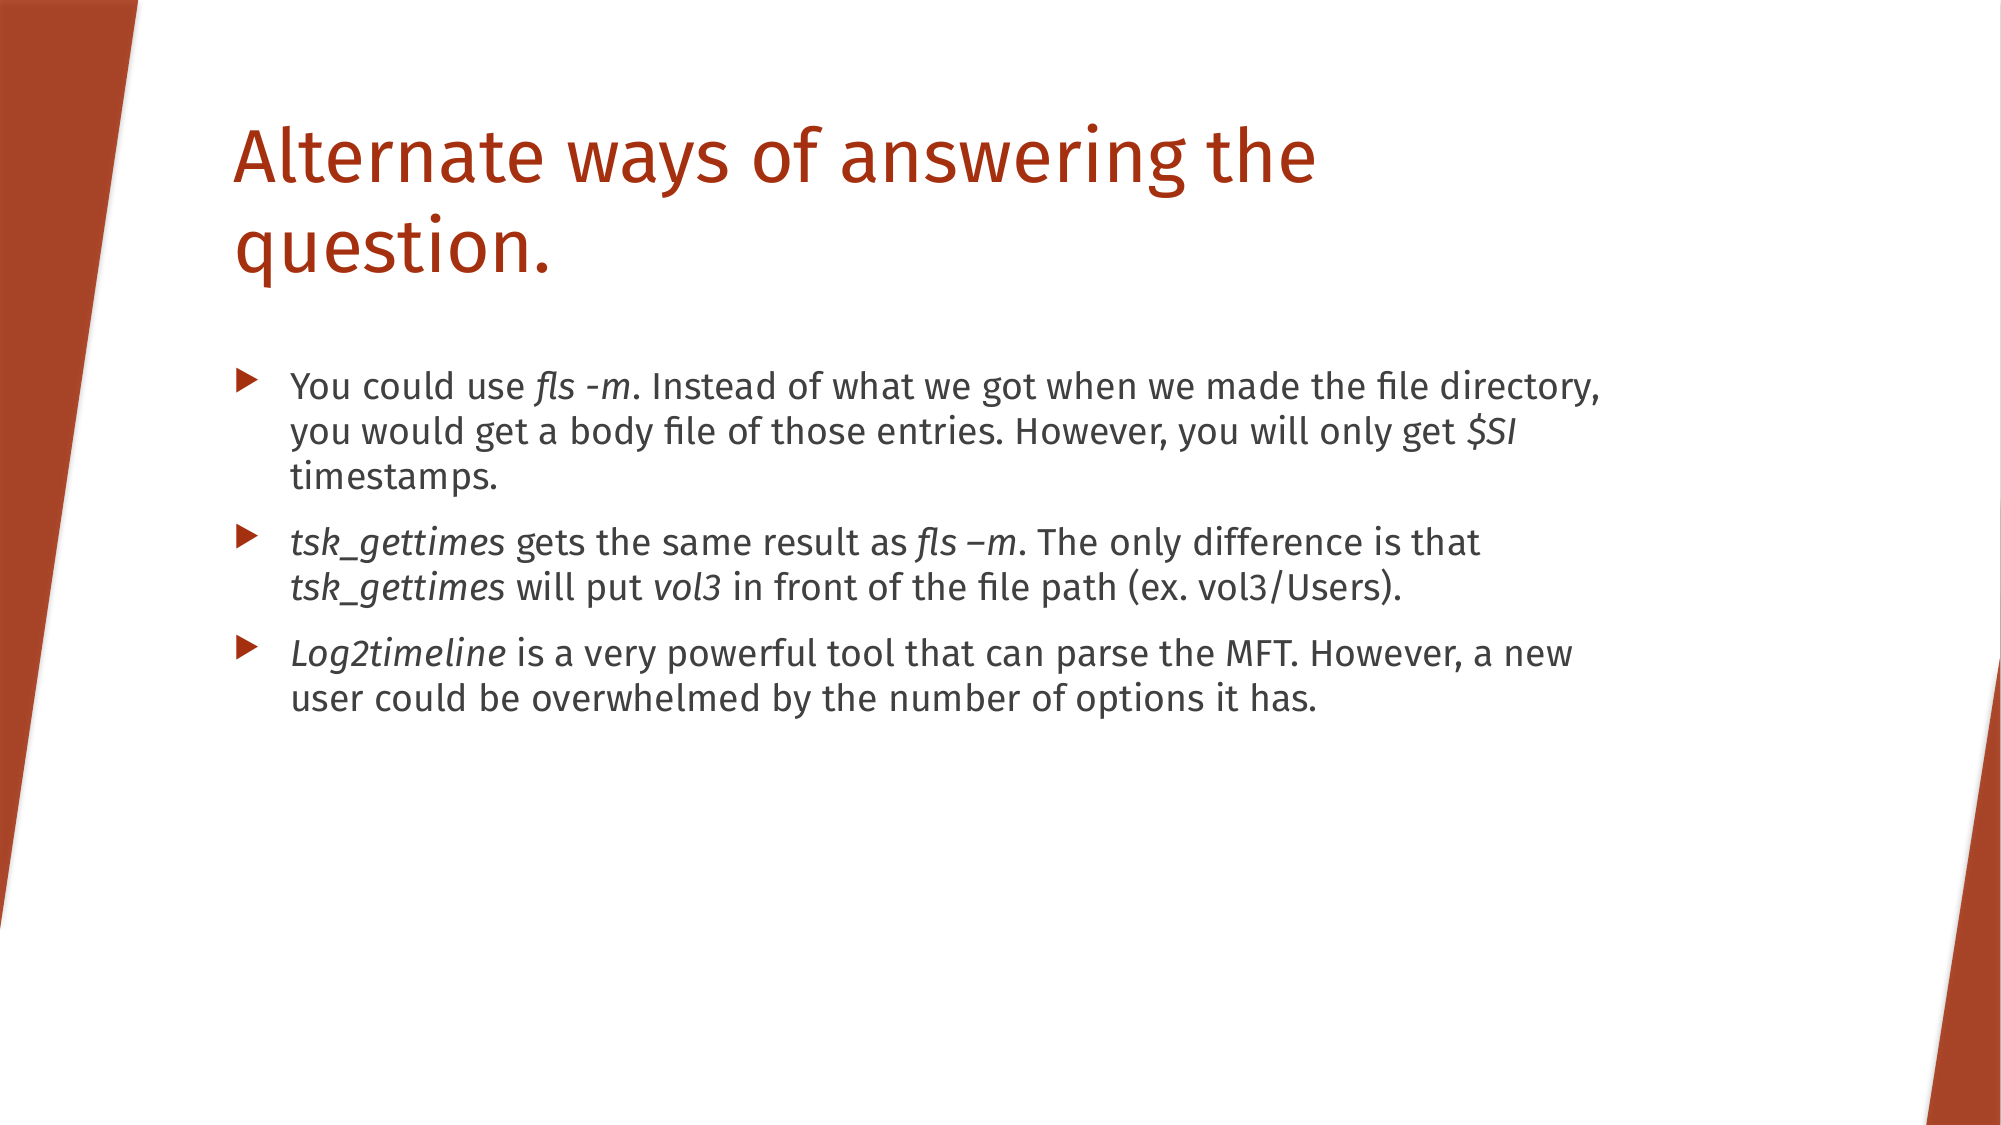

# Alternate ways of answering the question.
You could use fls -m. Instead of what we got when we made the file directory, you would get a body file of those entries. However, you will only get $SI timestamps.
tsk_gettimes gets the same result as fls –m. The only difference is that tsk_gettimes will put vol3 in front of the file path (ex. vol3/Users).
Log2timeline is a very powerful tool that can parse the MFT. However, a new user could be overwhelmed by the number of options it has.